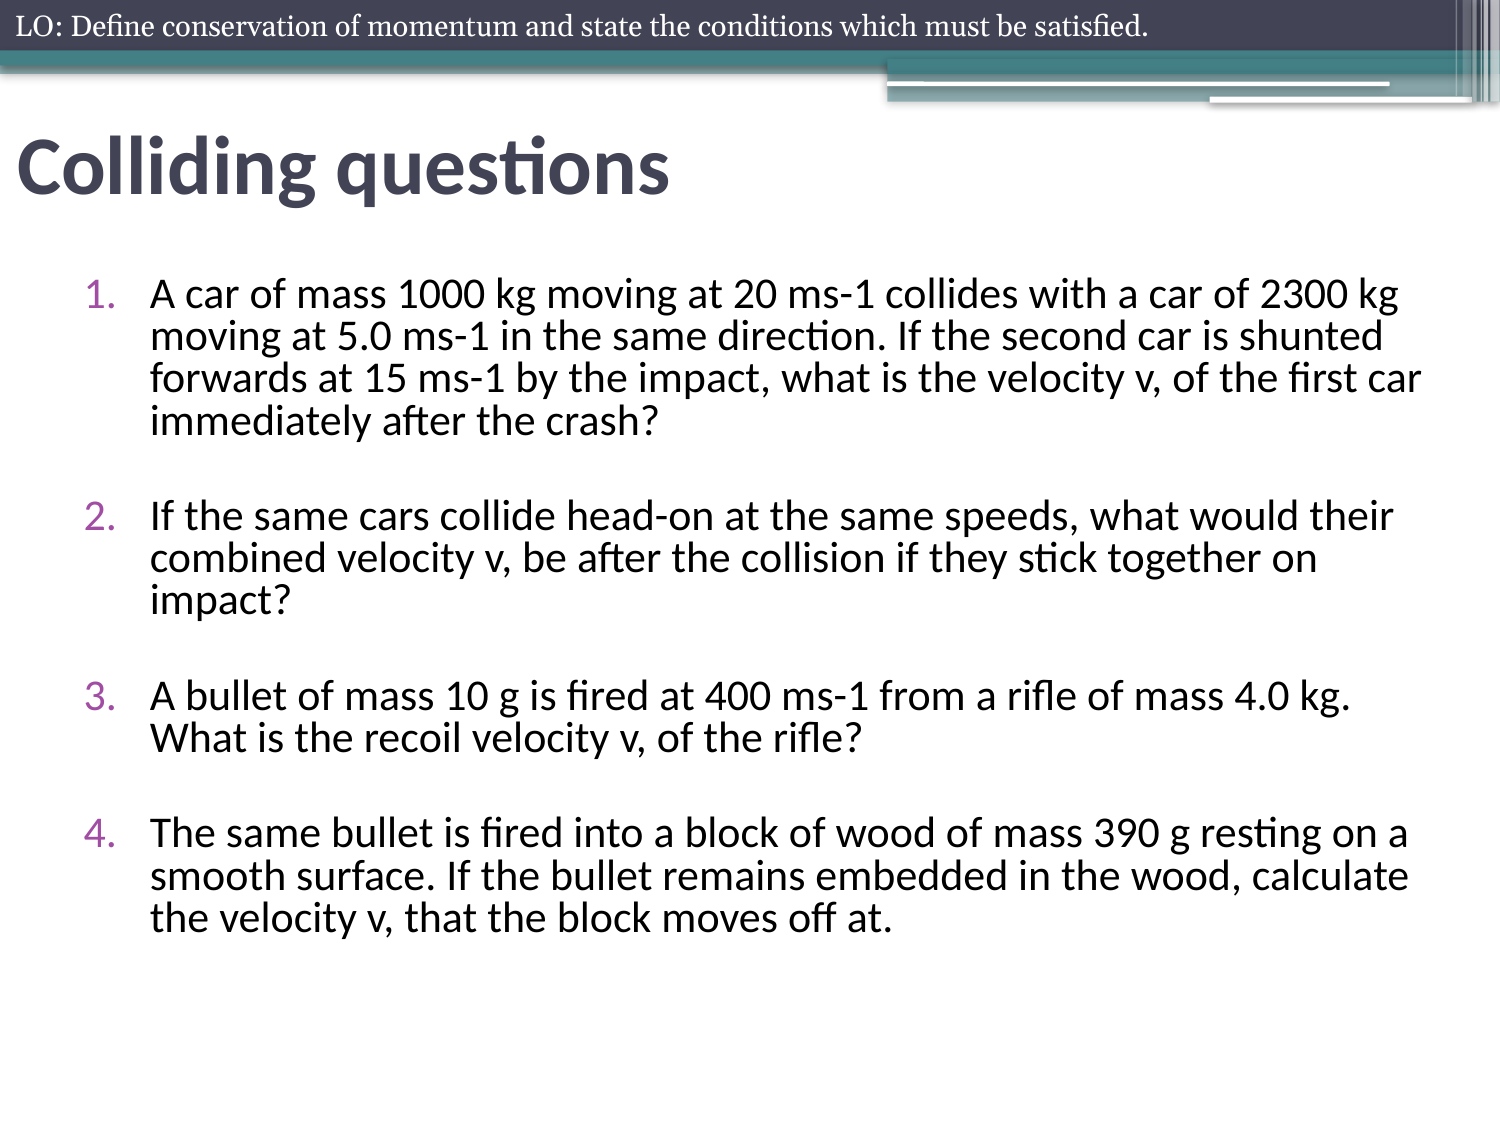

LO: Define conservation of momentum and state the conditions which must be satisfied.
# Colliding questions
A car of mass 1000 kg moving at 20 ms-1 collides with a car of 2300 kg moving at 5.0 ms-1 in the same direction. If the second car is shunted forwards at 15 ms-1 by the impact, what is the velocity v, of the first car immediately after the crash?

If the same cars collide head-on at the same speeds, what would their combined velocity v, be after the collision if they stick together on impact?

A bullet of mass 10 g is fired at 400 ms-1 from a rifle of mass 4.0 kg. What is the recoil velocity v, of the rifle?

The same bullet is fired into a block of wood of mass 390 g resting on a smooth surface. If the bullet remains embedded in the wood, calculate the velocity v, that the block moves off at.